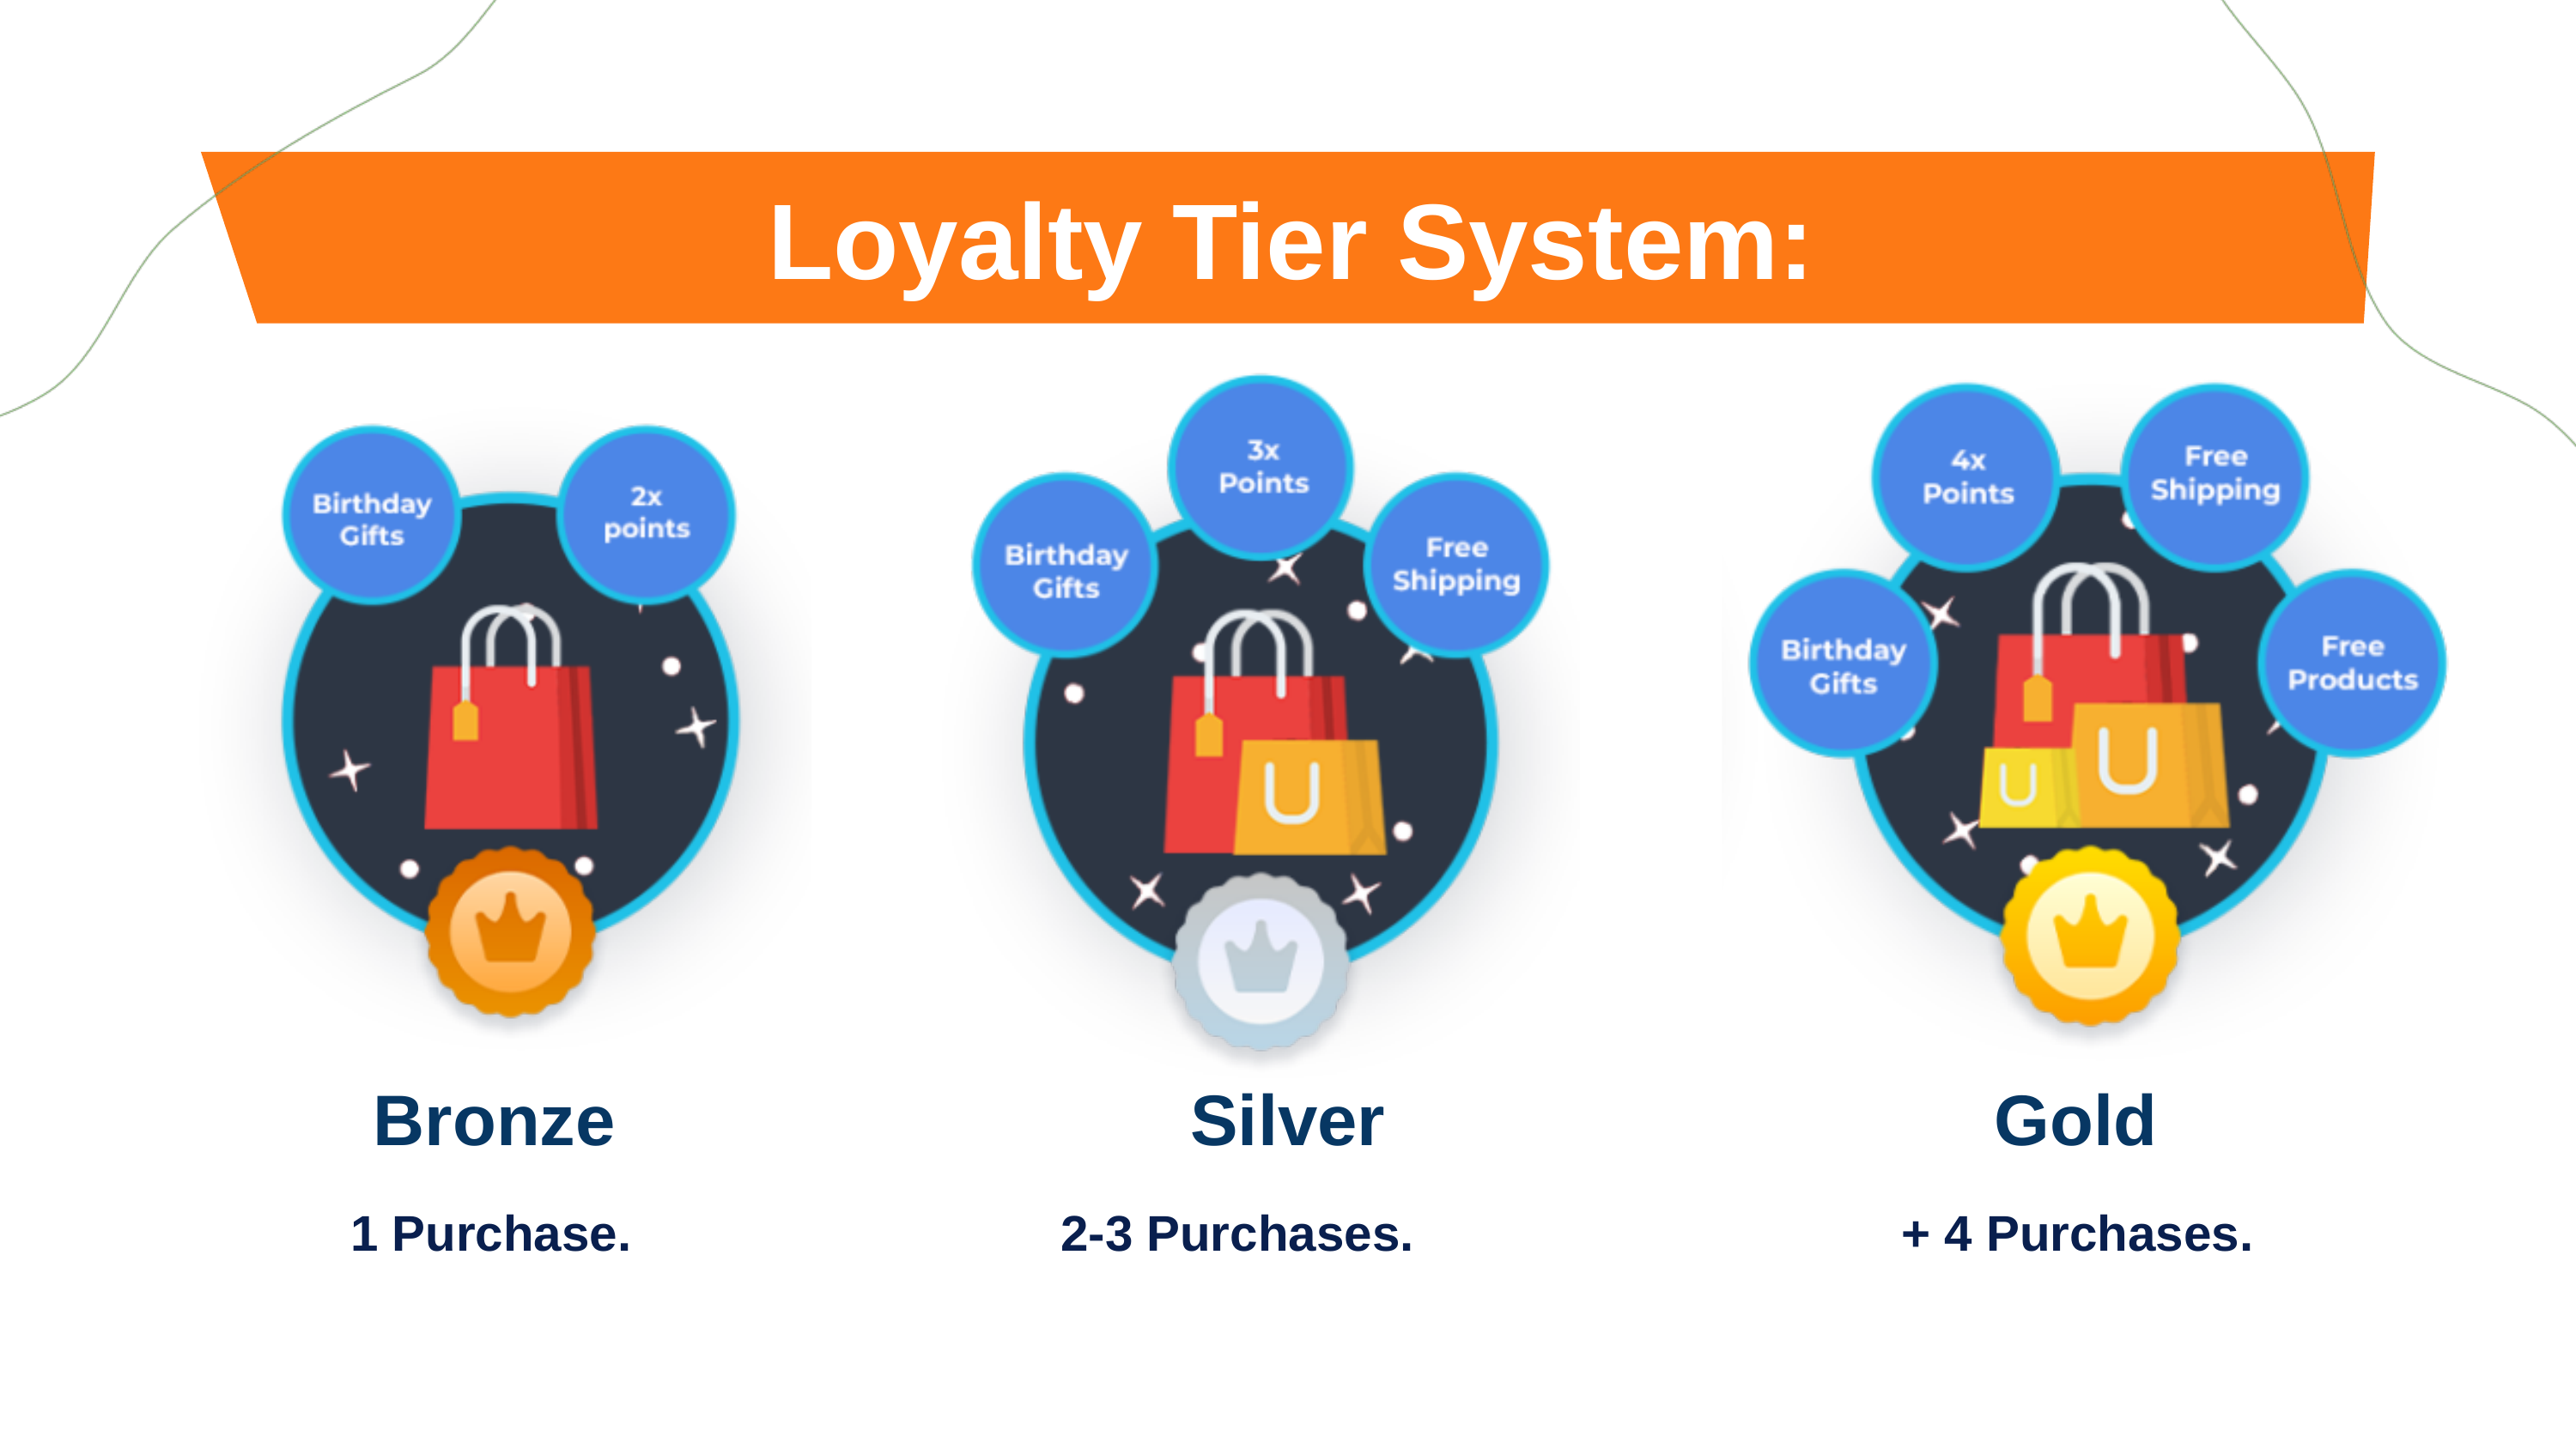

Loyalty Tier System:

Bronze
Silver
Gold

1 Purchase.

2-3 Purchases.

 + 4 Purchases.